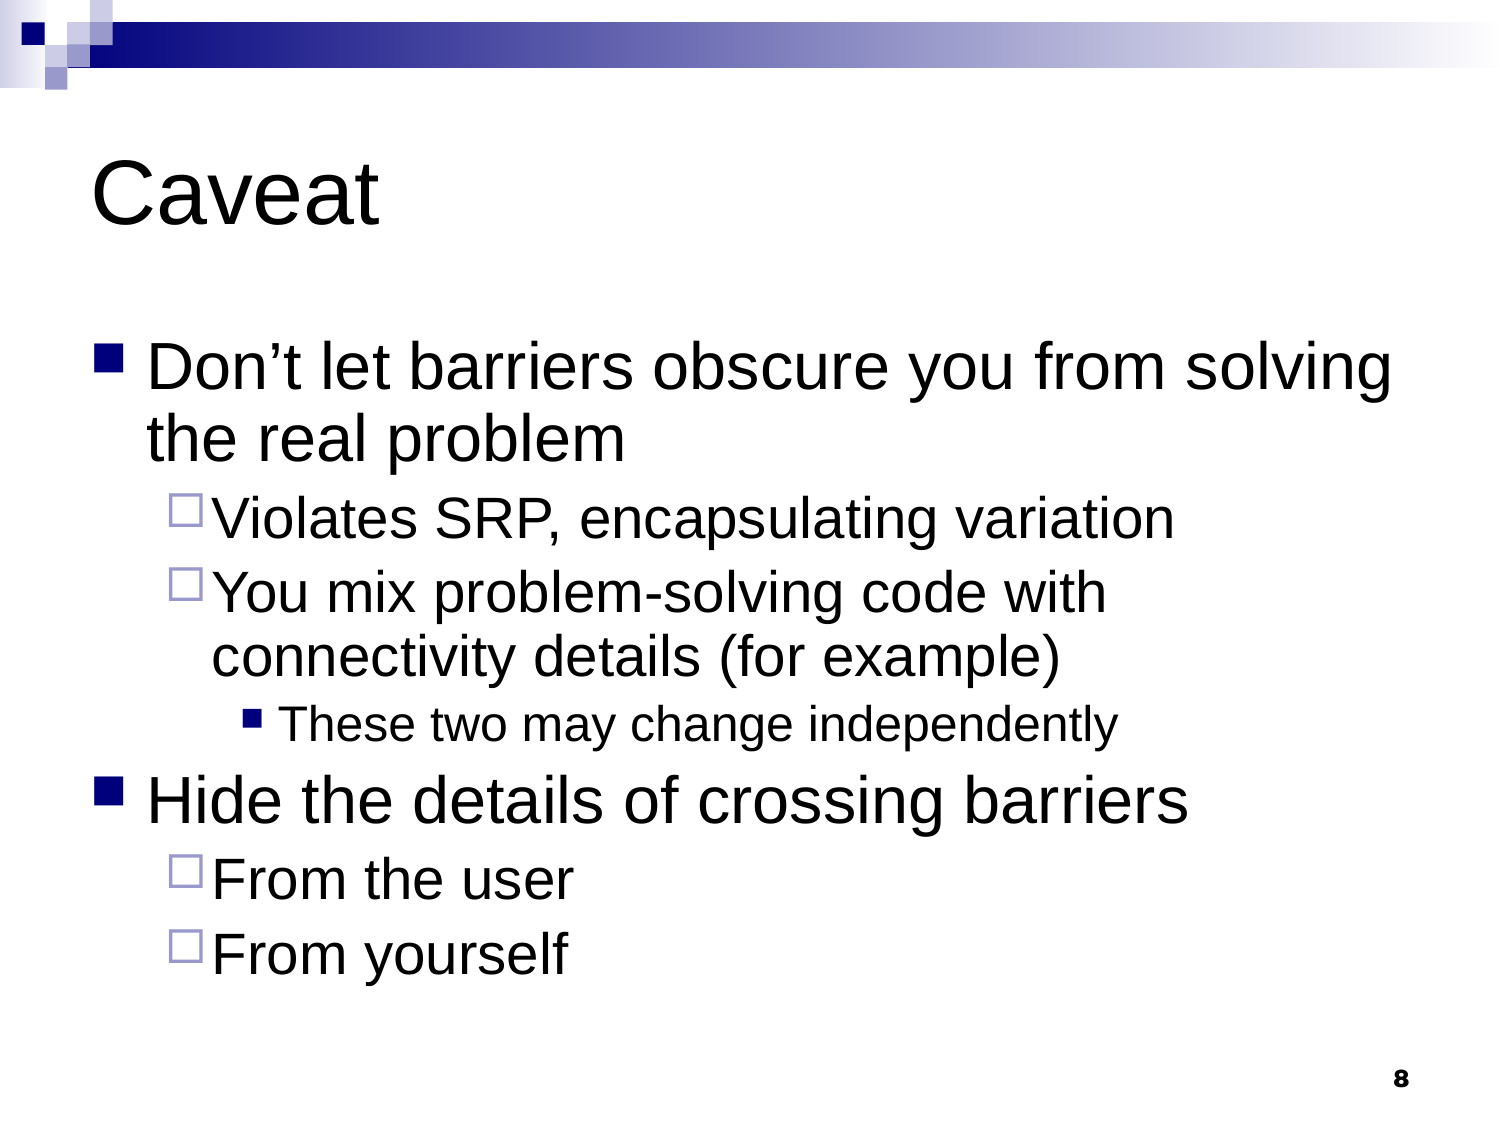

# Caveat
Don’t let barriers obscure you from solving the real problem
Violates SRP, encapsulating variation
You mix problem-solving code with connectivity details (for example)
These two may change independently
Hide the details of crossing barriers
From the user
From yourself
8